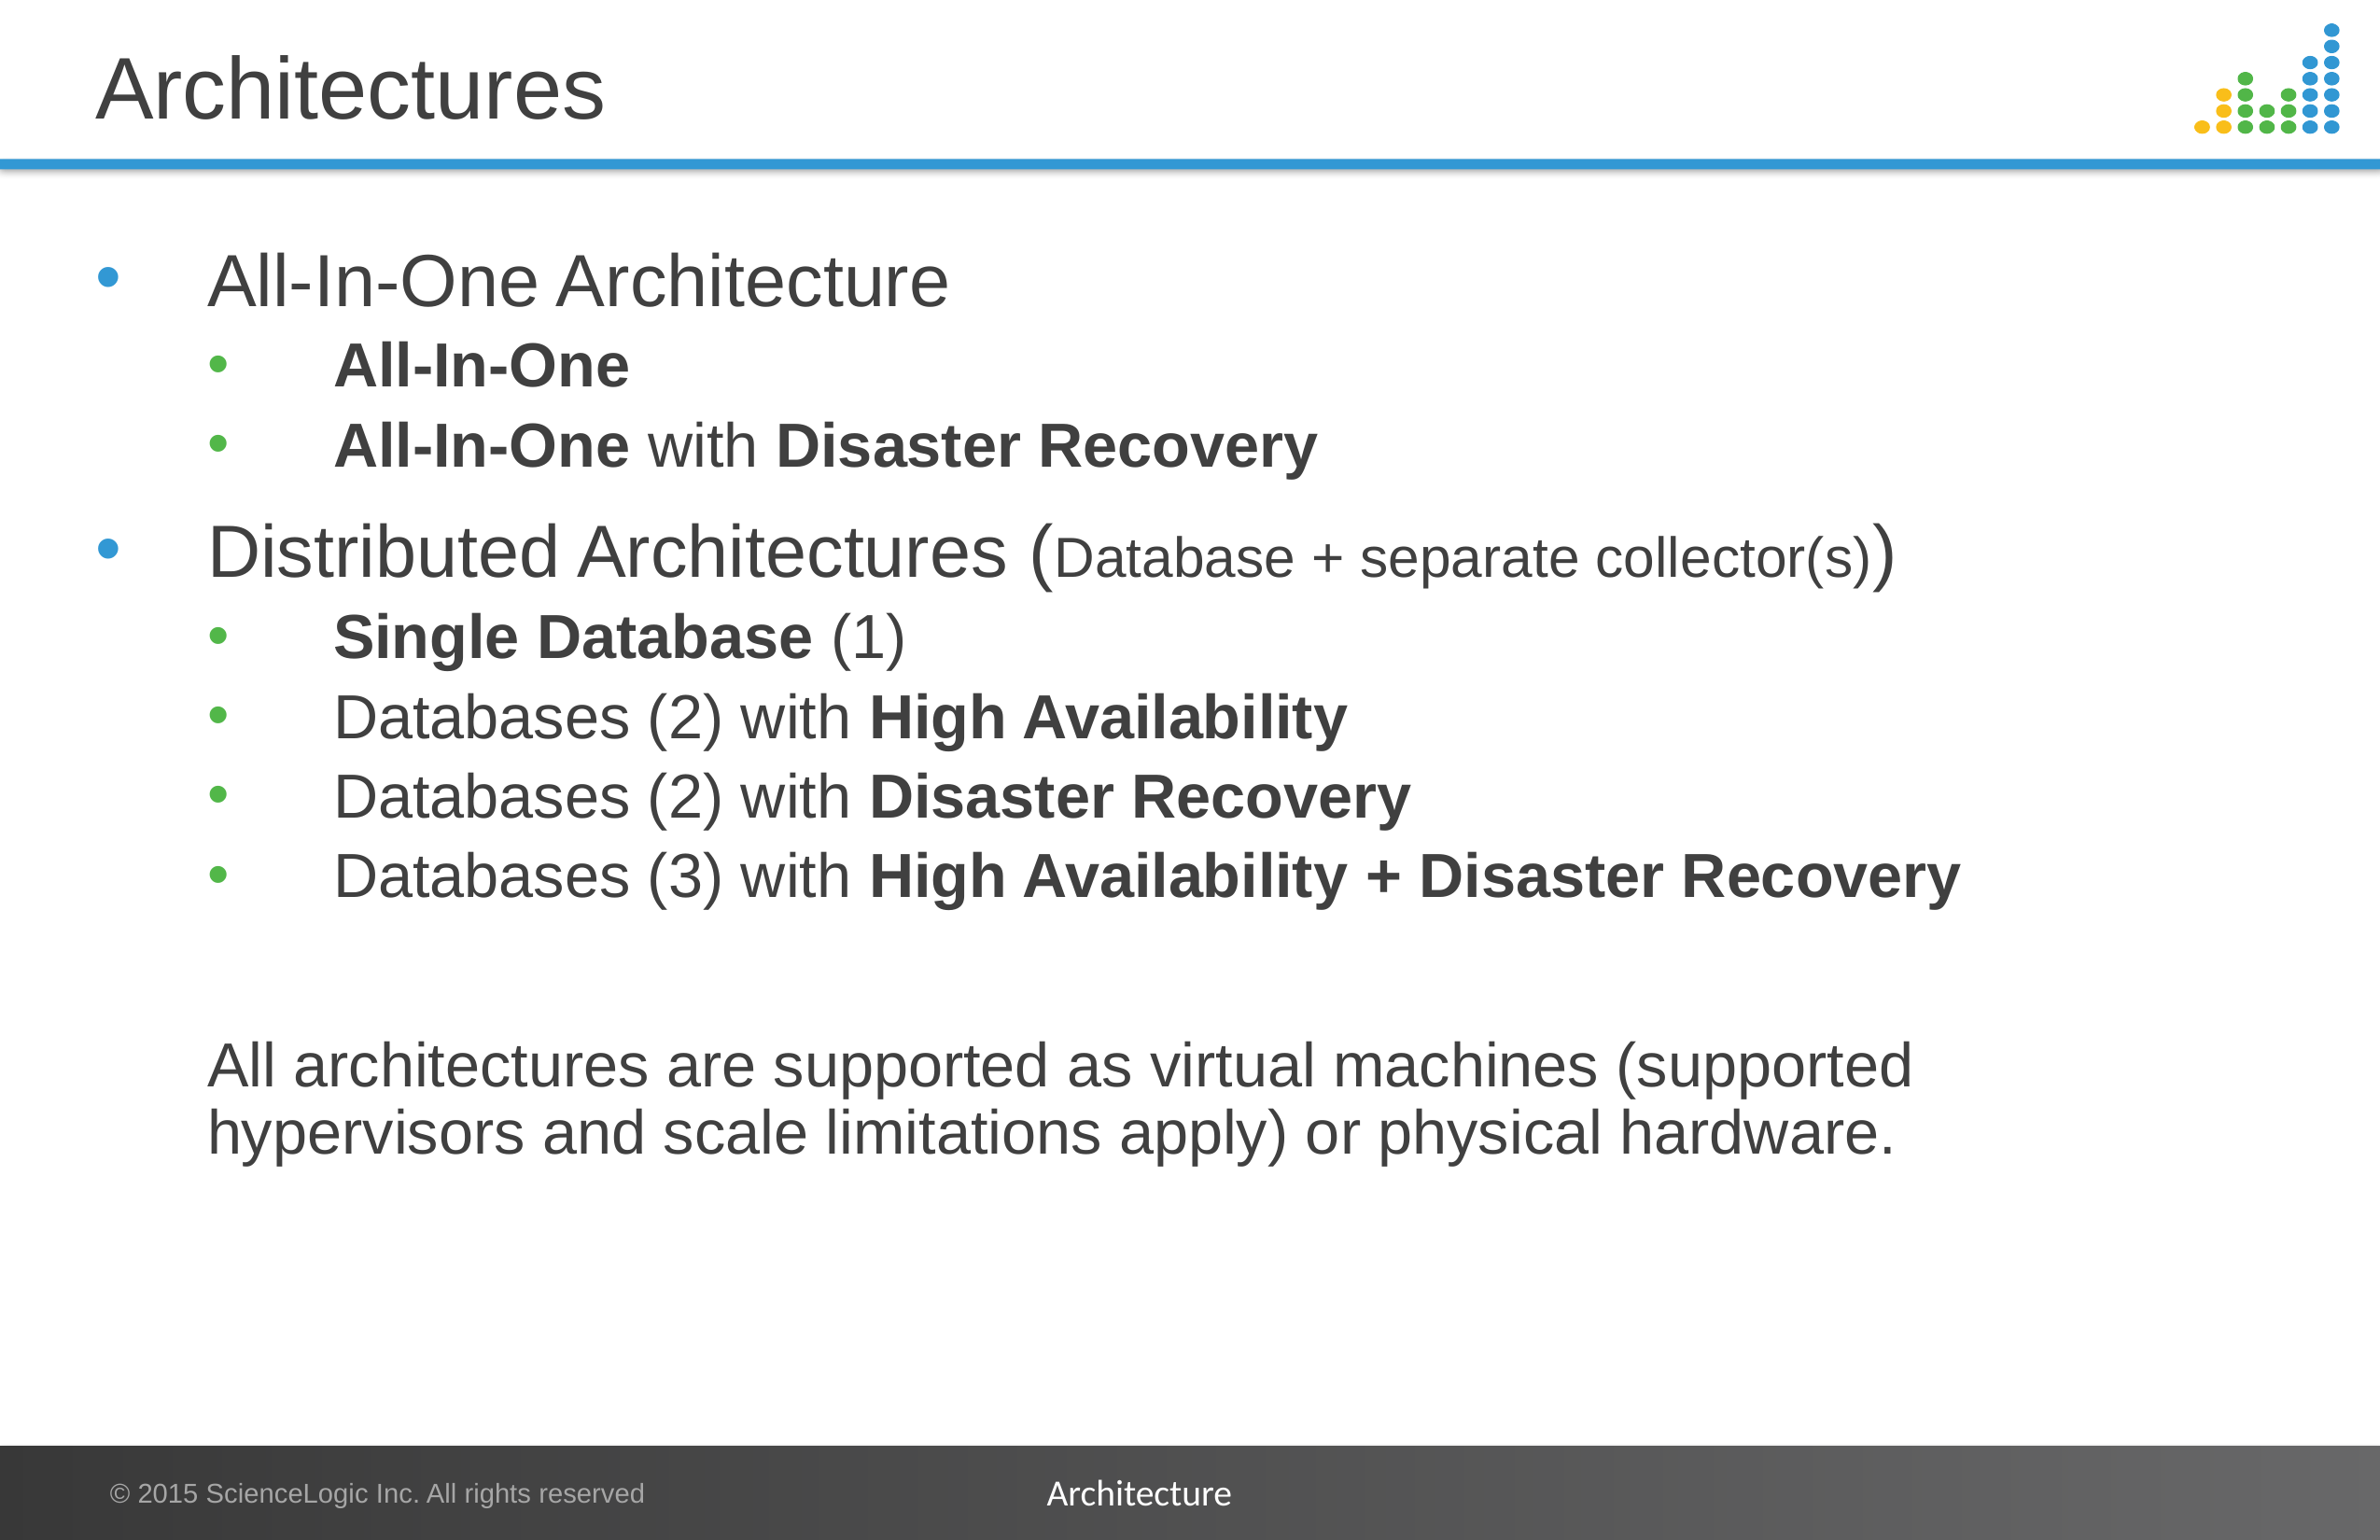

# Architectures
All-In-One Architecture
All-In-One
All-In-One with Disaster Recovery
Distributed Architectures (Database + separate collector(s))
Single Database (1)
Databases (2) with High Availability
Databases (2) with Disaster Recovery
Databases (3) with High Availability + Disaster Recovery

All architectures are supported as virtual machines (supported hypervisors and scale limitations apply) or physical hardware.

Architecture